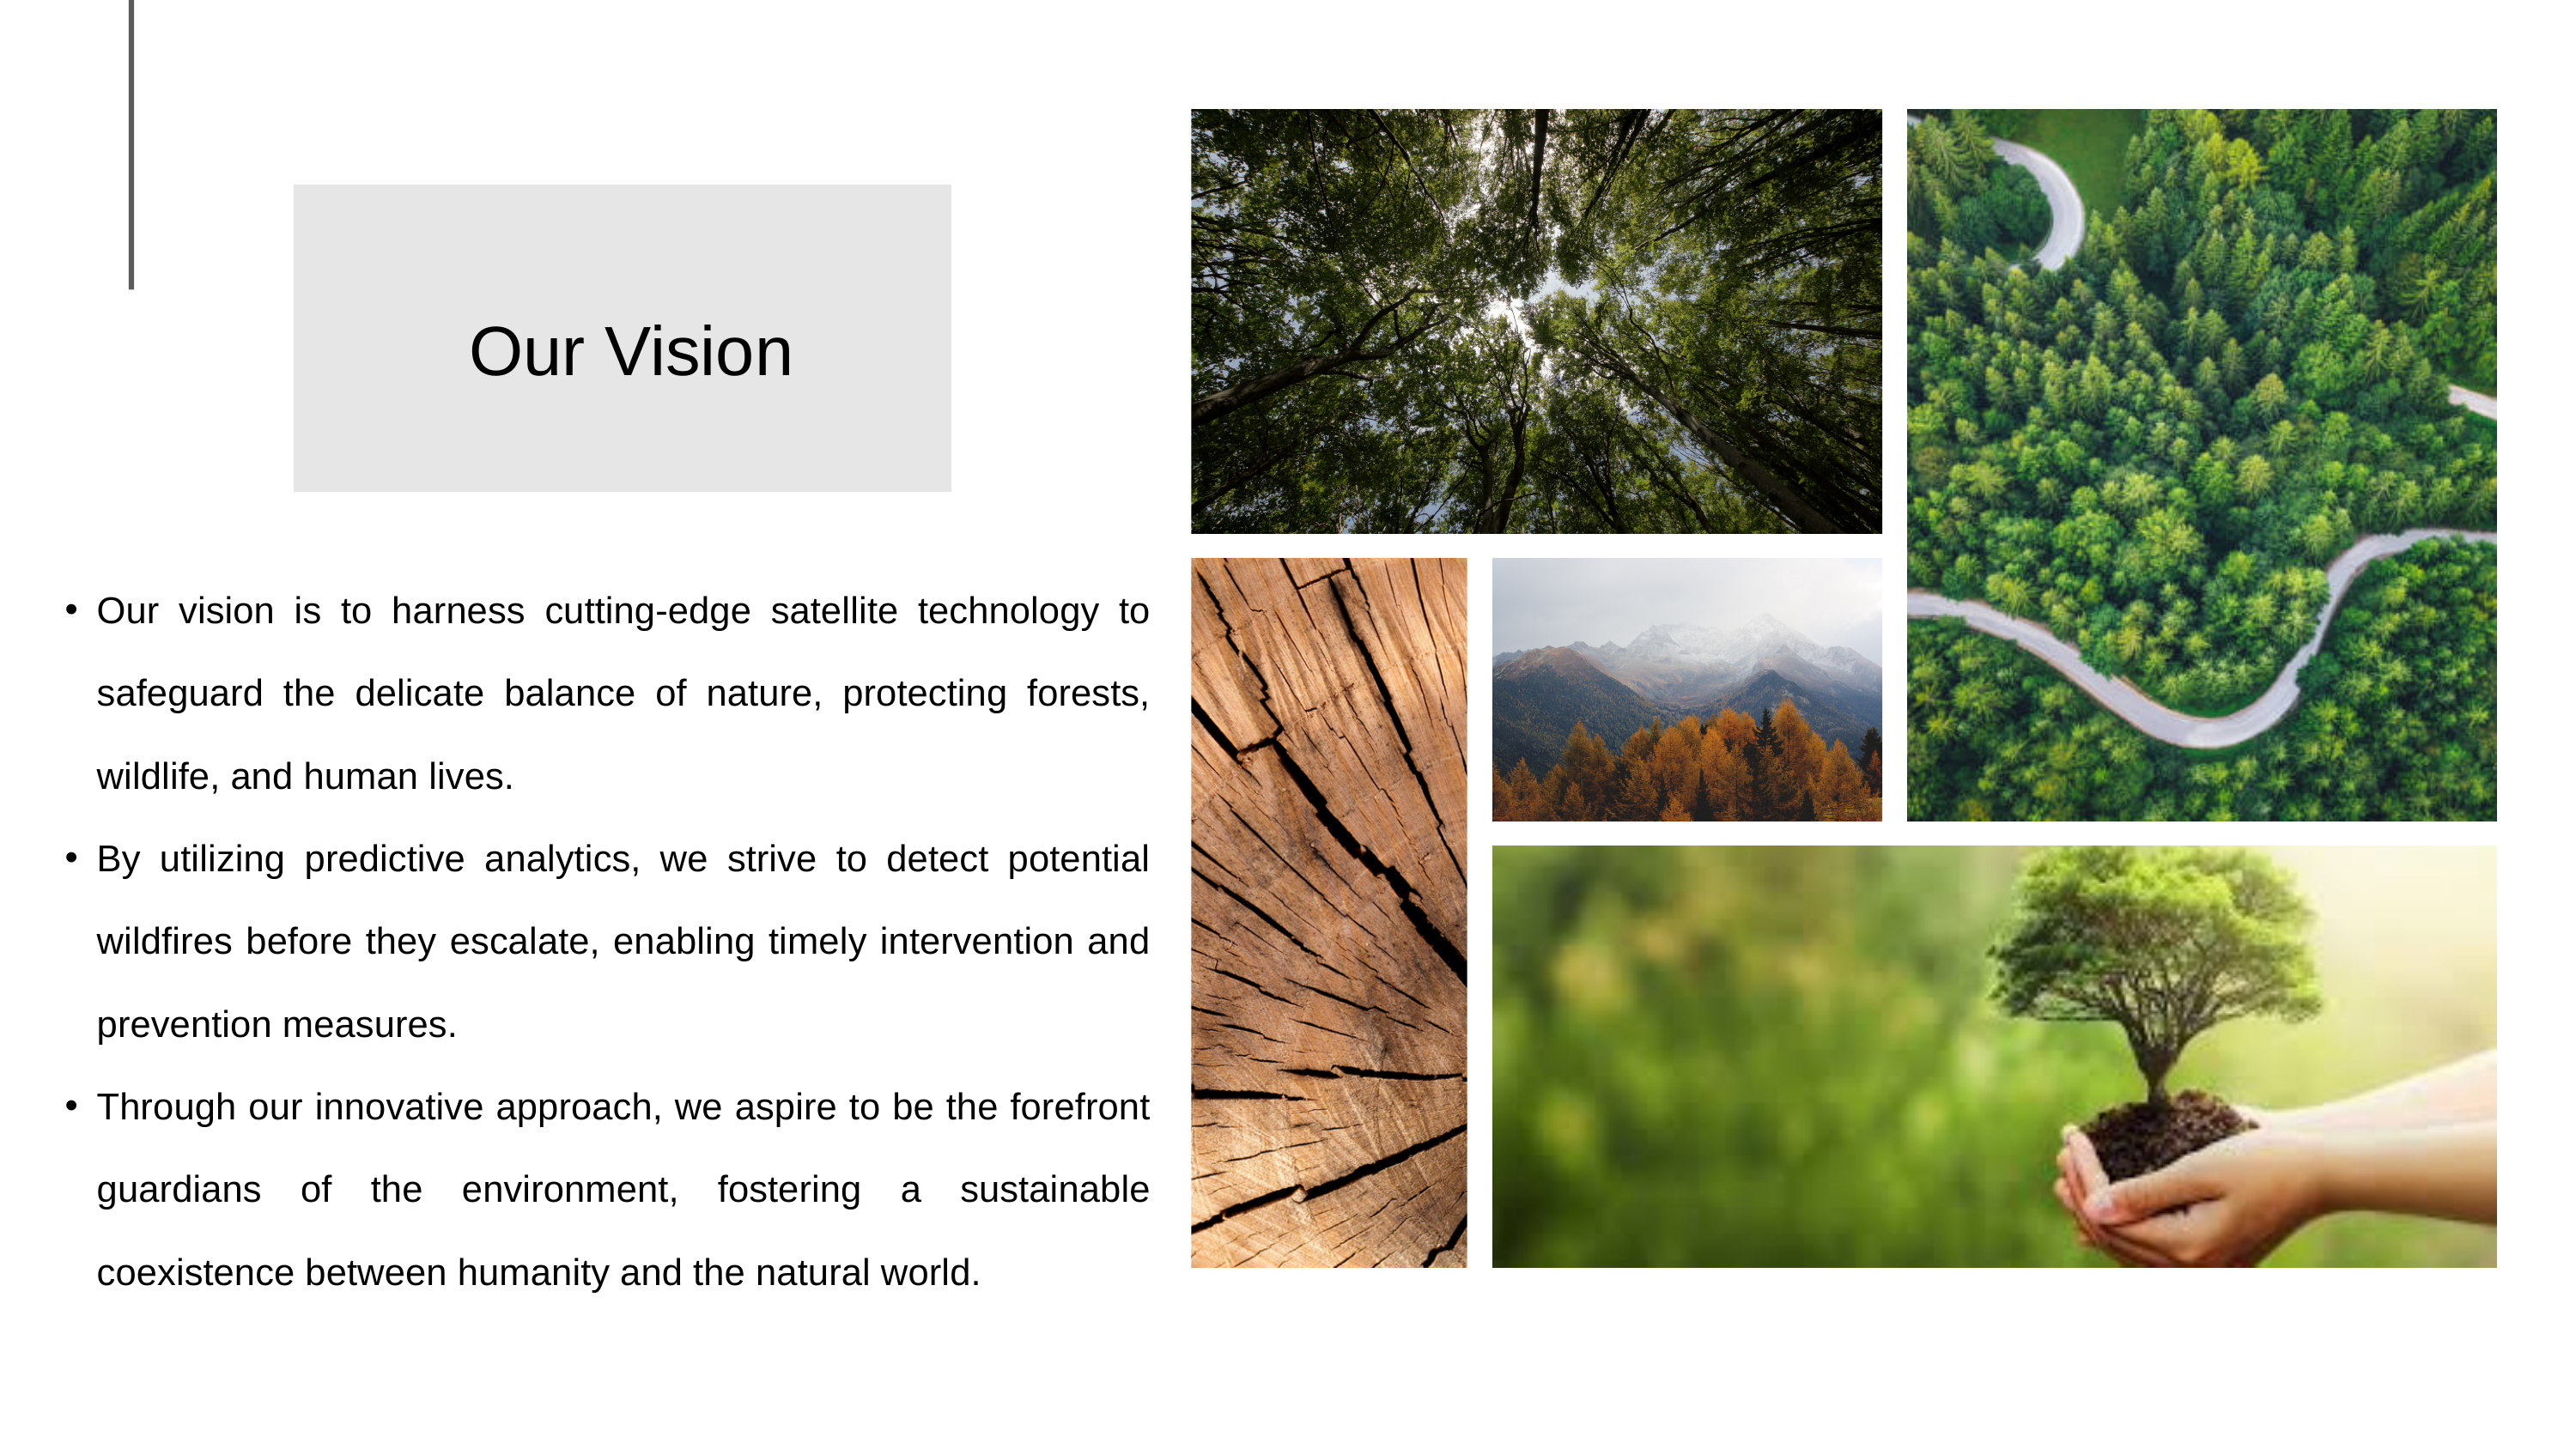

Our Vision

Our vision is to harness cutting-edge satellite technology to safeguard the delicate balance of nature, protecting forests, wildlife, and human lives.
By utilizing predictive analytics, we strive to detect potential wildfires before they escalate, enabling timely intervention and prevention measures.
Through our innovative approach, we aspire to be the forefront guardians of the environment, fostering a sustainable coexistence between humanity and the natural world.